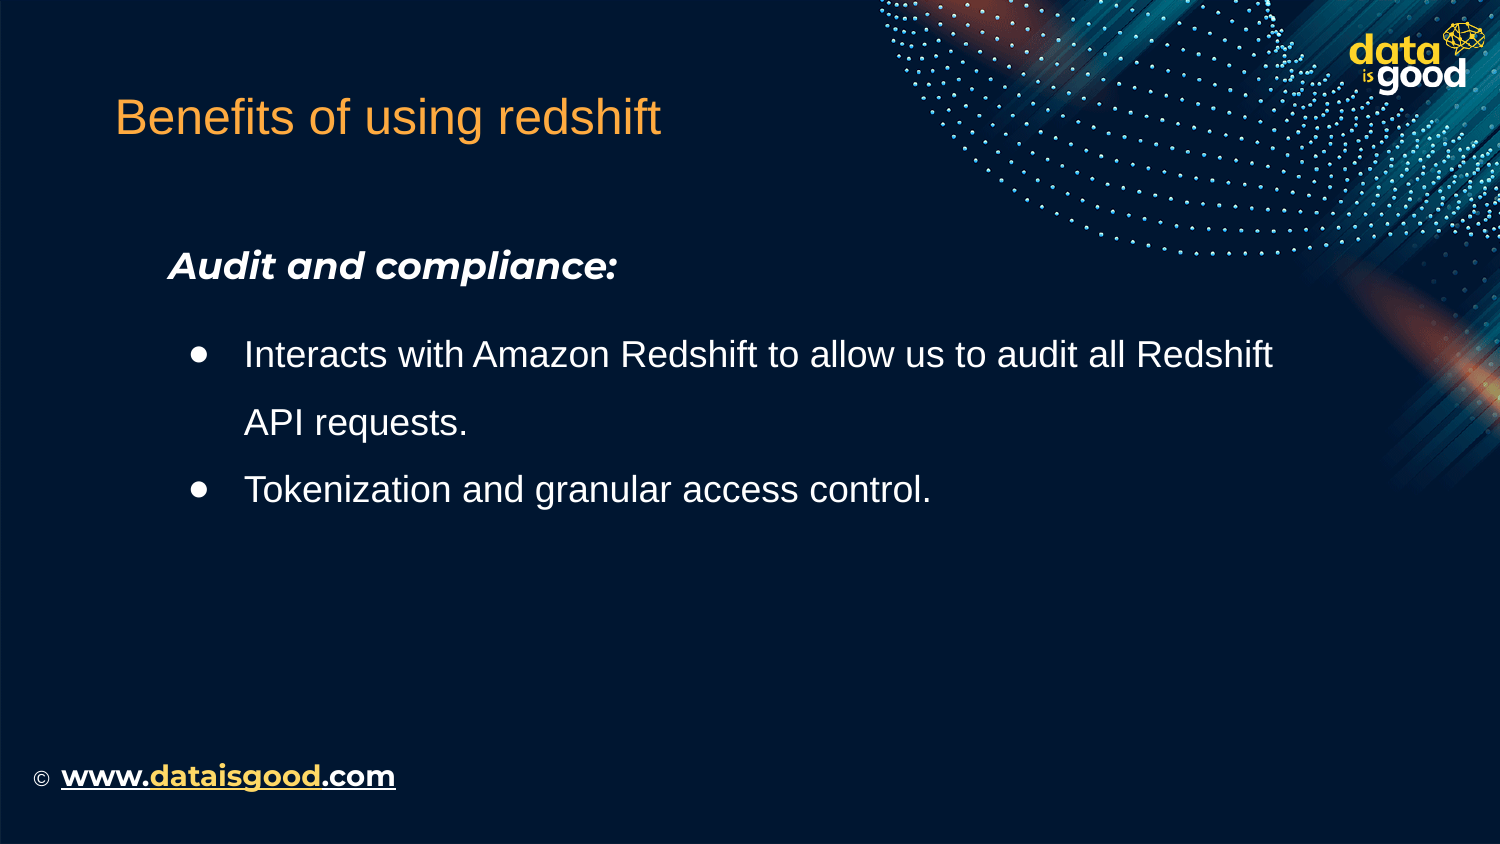

# Benefits of using redshift
Audit and compliance:
Interacts with Amazon Redshift to allow us to audit all Redshift API requests.
Tokenization and granular access control.